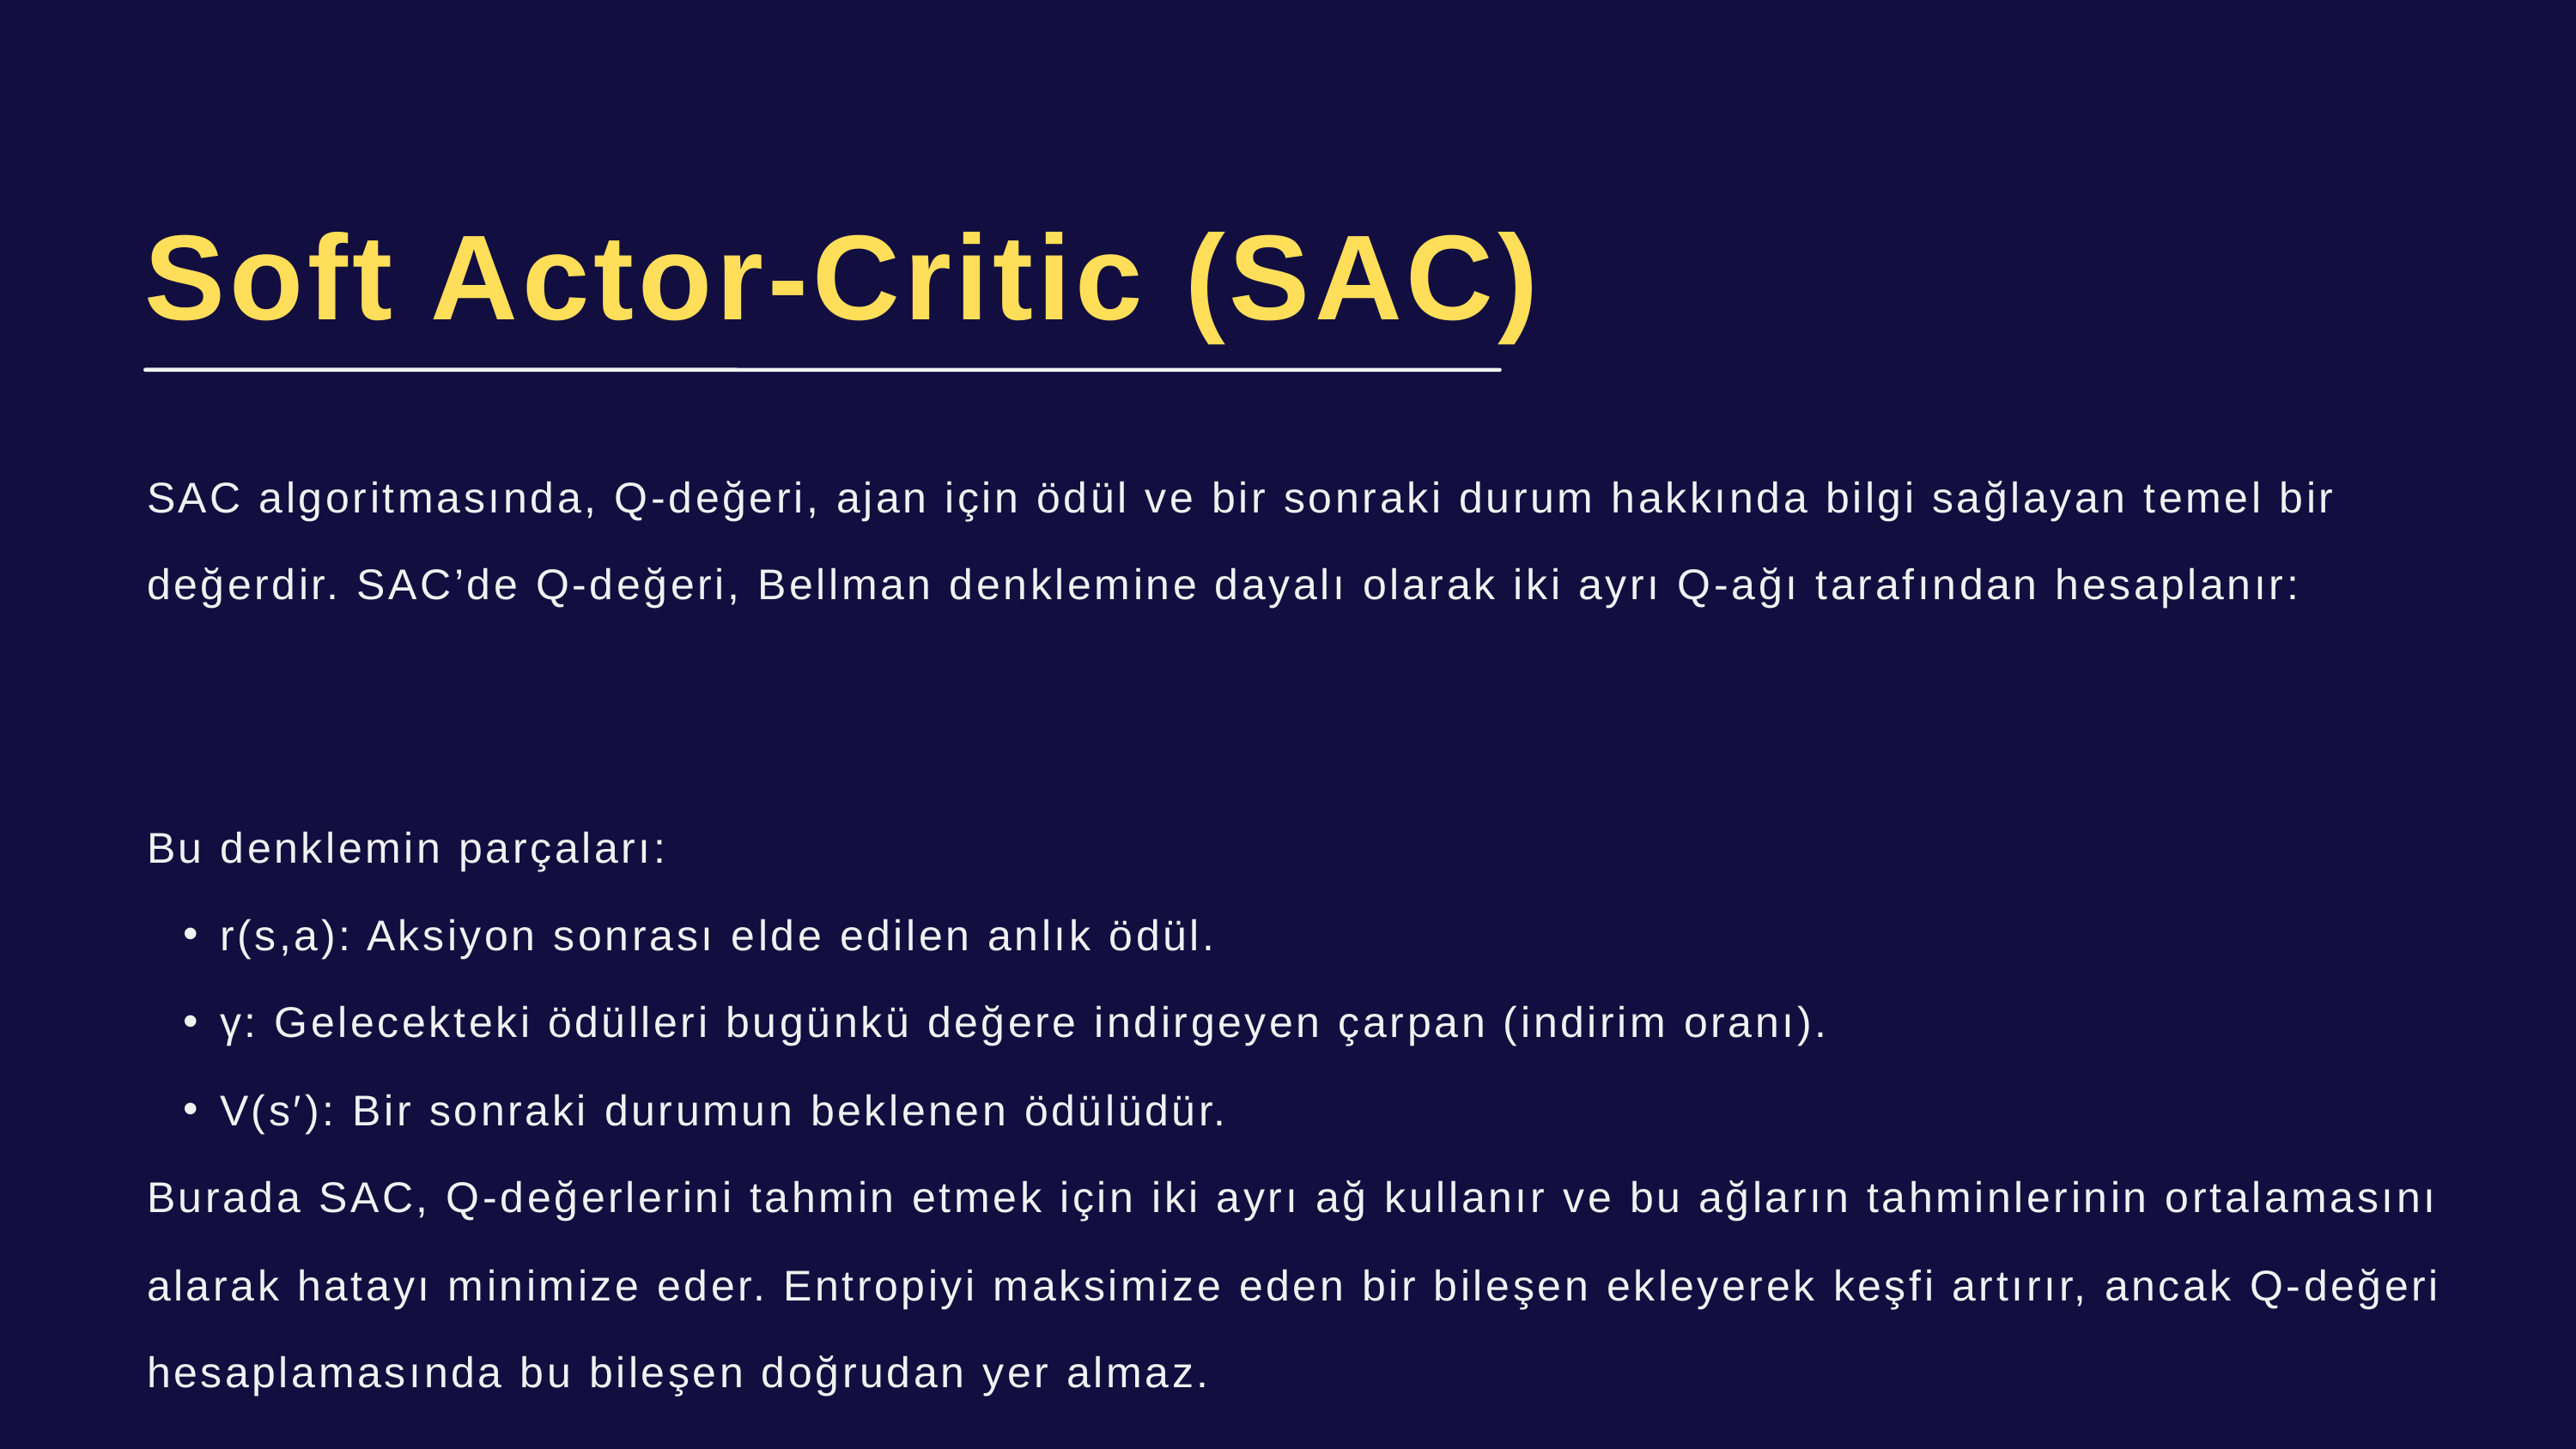

Soft Actor-Critic (SAC)

SAC algoritmasında, Q-değeri, ajan için ödül ve bir sonraki durum hakkında bilgi sağlayan temel bir değerdir. SAC’de Q-değeri, Bellman denklemine dayalı olarak iki ayrı Q-ağı tarafından hesaplanır:

Bu denklemin parçaları:
r(s,a): Aksiyon sonrası elde edilen anlık ödül.
γ: Gelecekteki ödülleri bugünkü değere indirgeyen çarpan (indirim oranı).
V(s′): Bir sonraki durumun beklenen ödülüdür.
Burada SAC, Q-değerlerini tahmin etmek için iki ayrı ağ kullanır ve bu ağların tahminlerinin ortalamasını alarak hatayı minimize eder. Entropiyi maksimize eden bir bileşen ekleyerek keşfi artırır, ancak Q-değeri hesaplamasında bu bileşen doğrudan yer almaz.